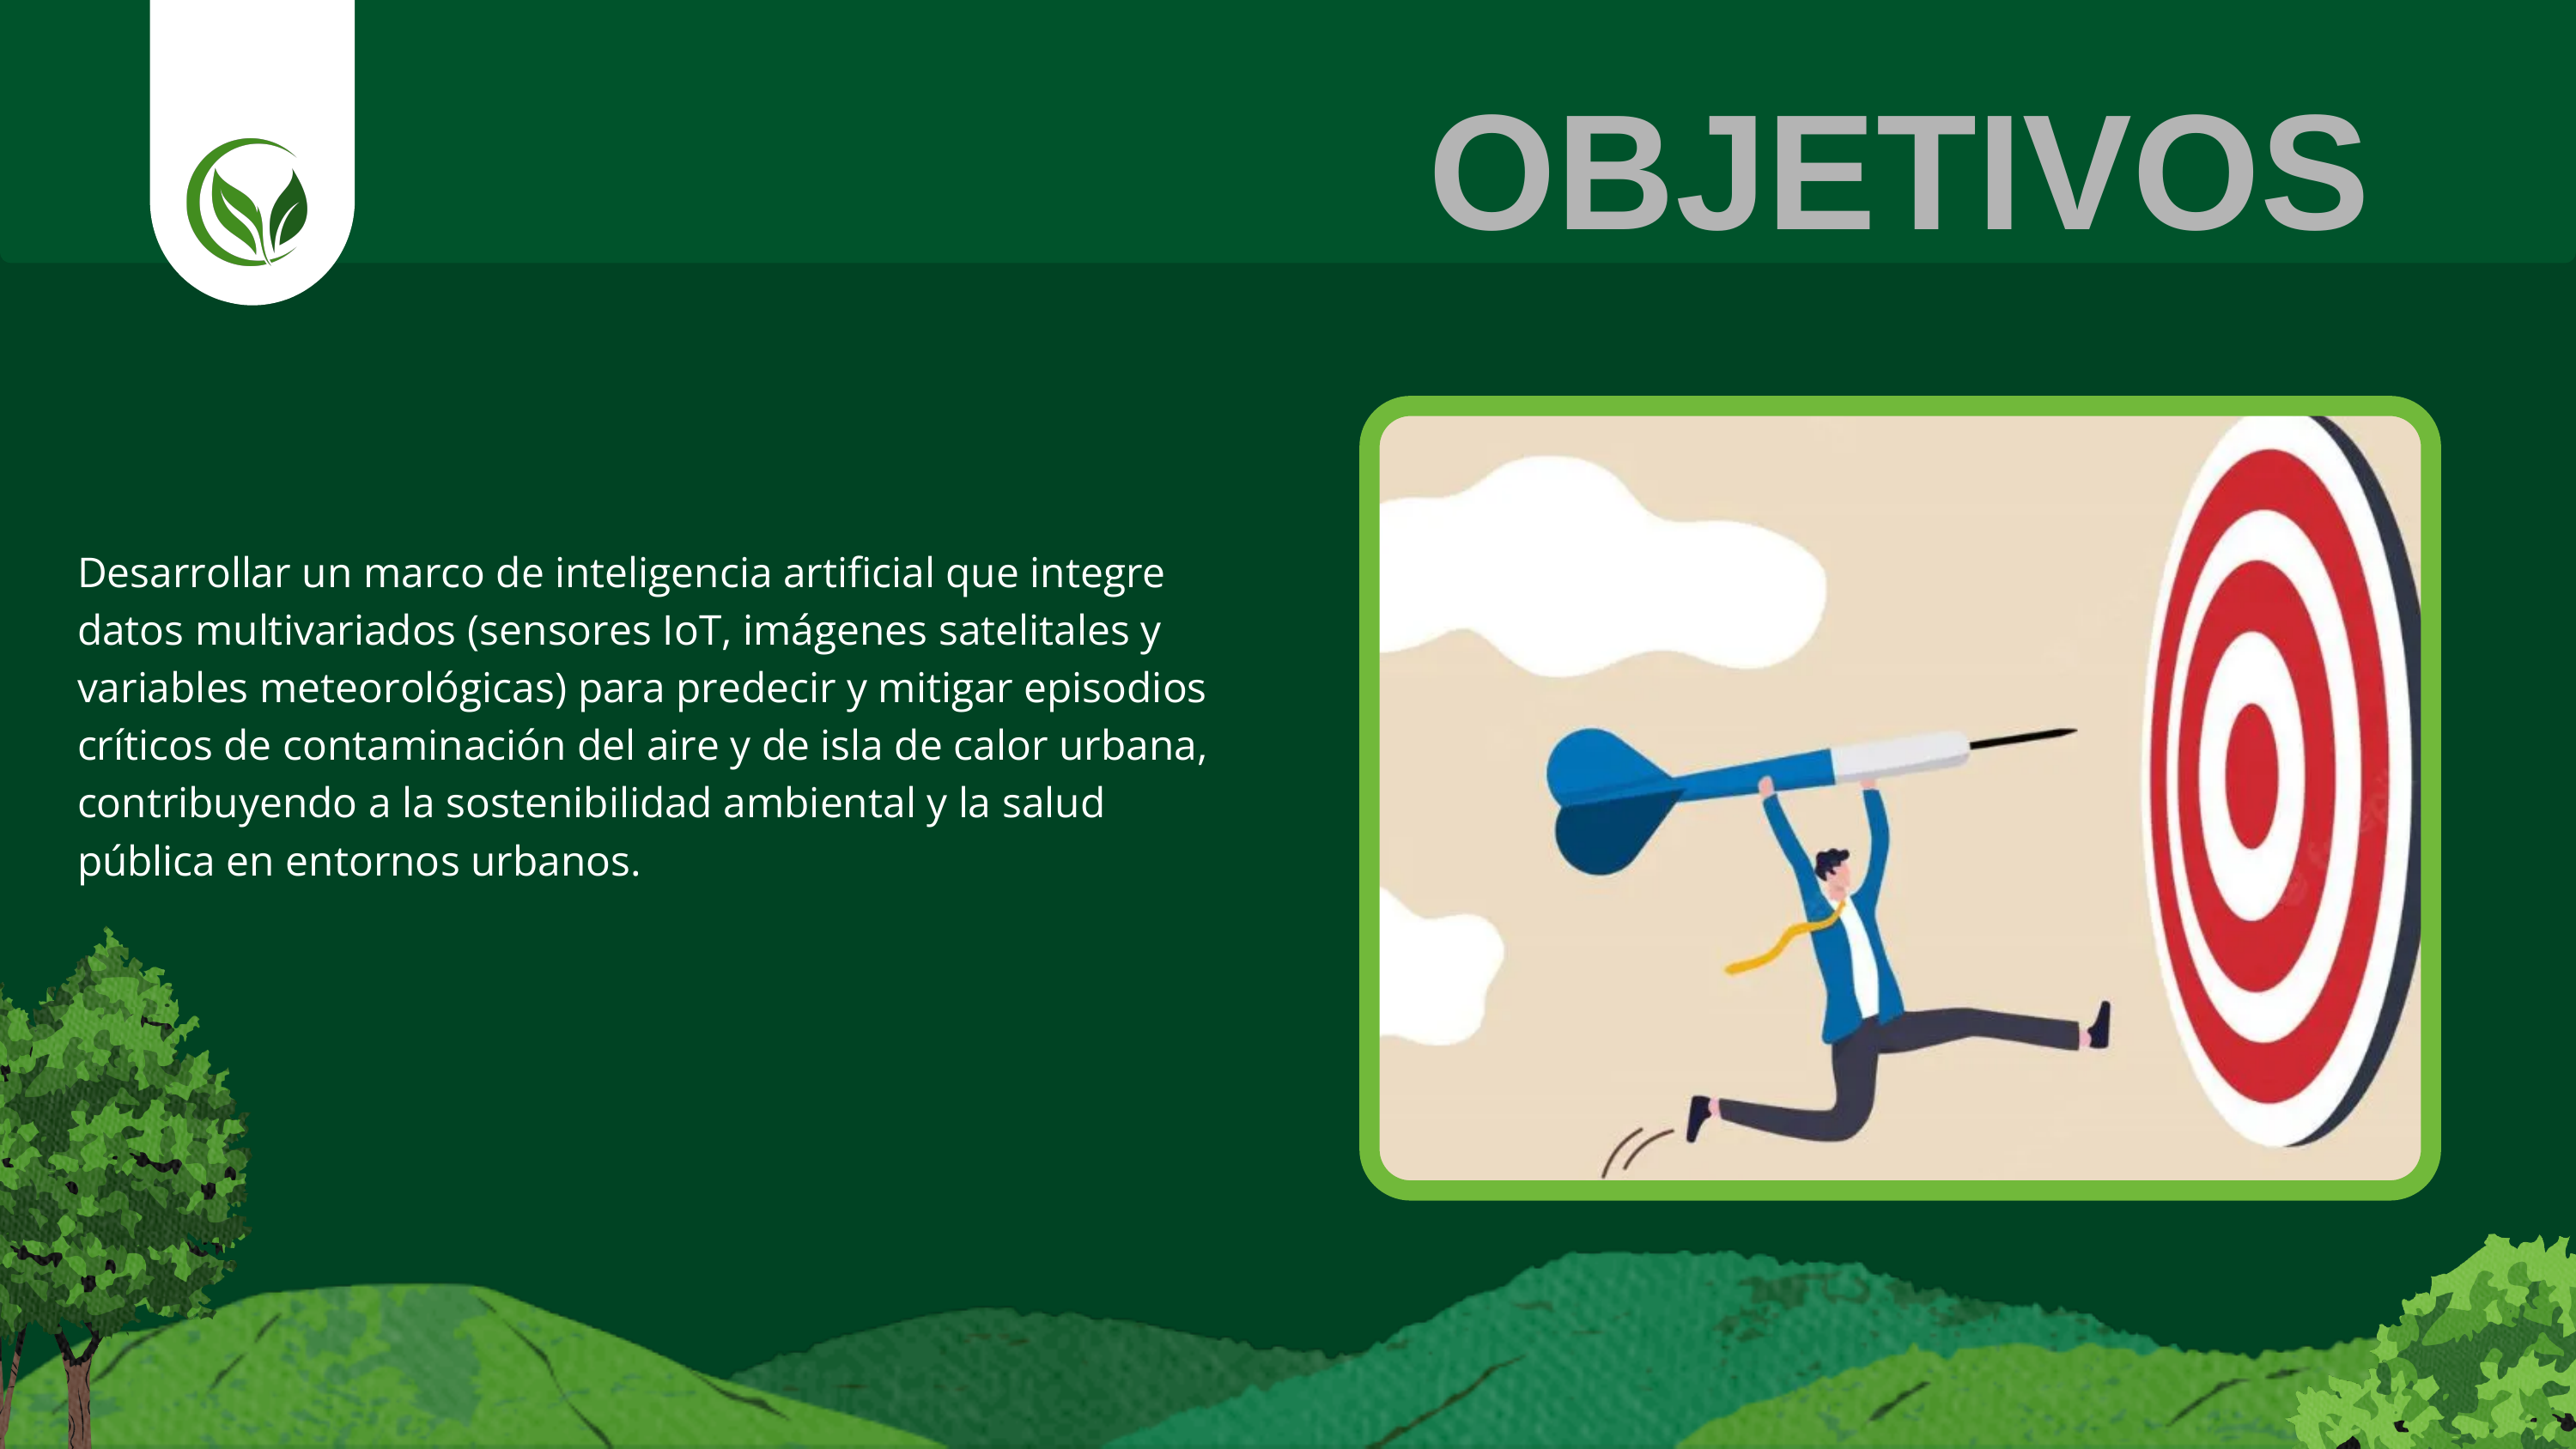

OBJETIVOS

Desarrollar un marco de inteligencia artificial que integre datos multivariados (sensores IoT, imágenes satelitales y variables meteorológicas) para predecir y mitigar episodios críticos de contaminación del aire y de isla de calor urbana, contribuyendo a la sostenibilidad ambiental y la salud pública en entornos urbanos.